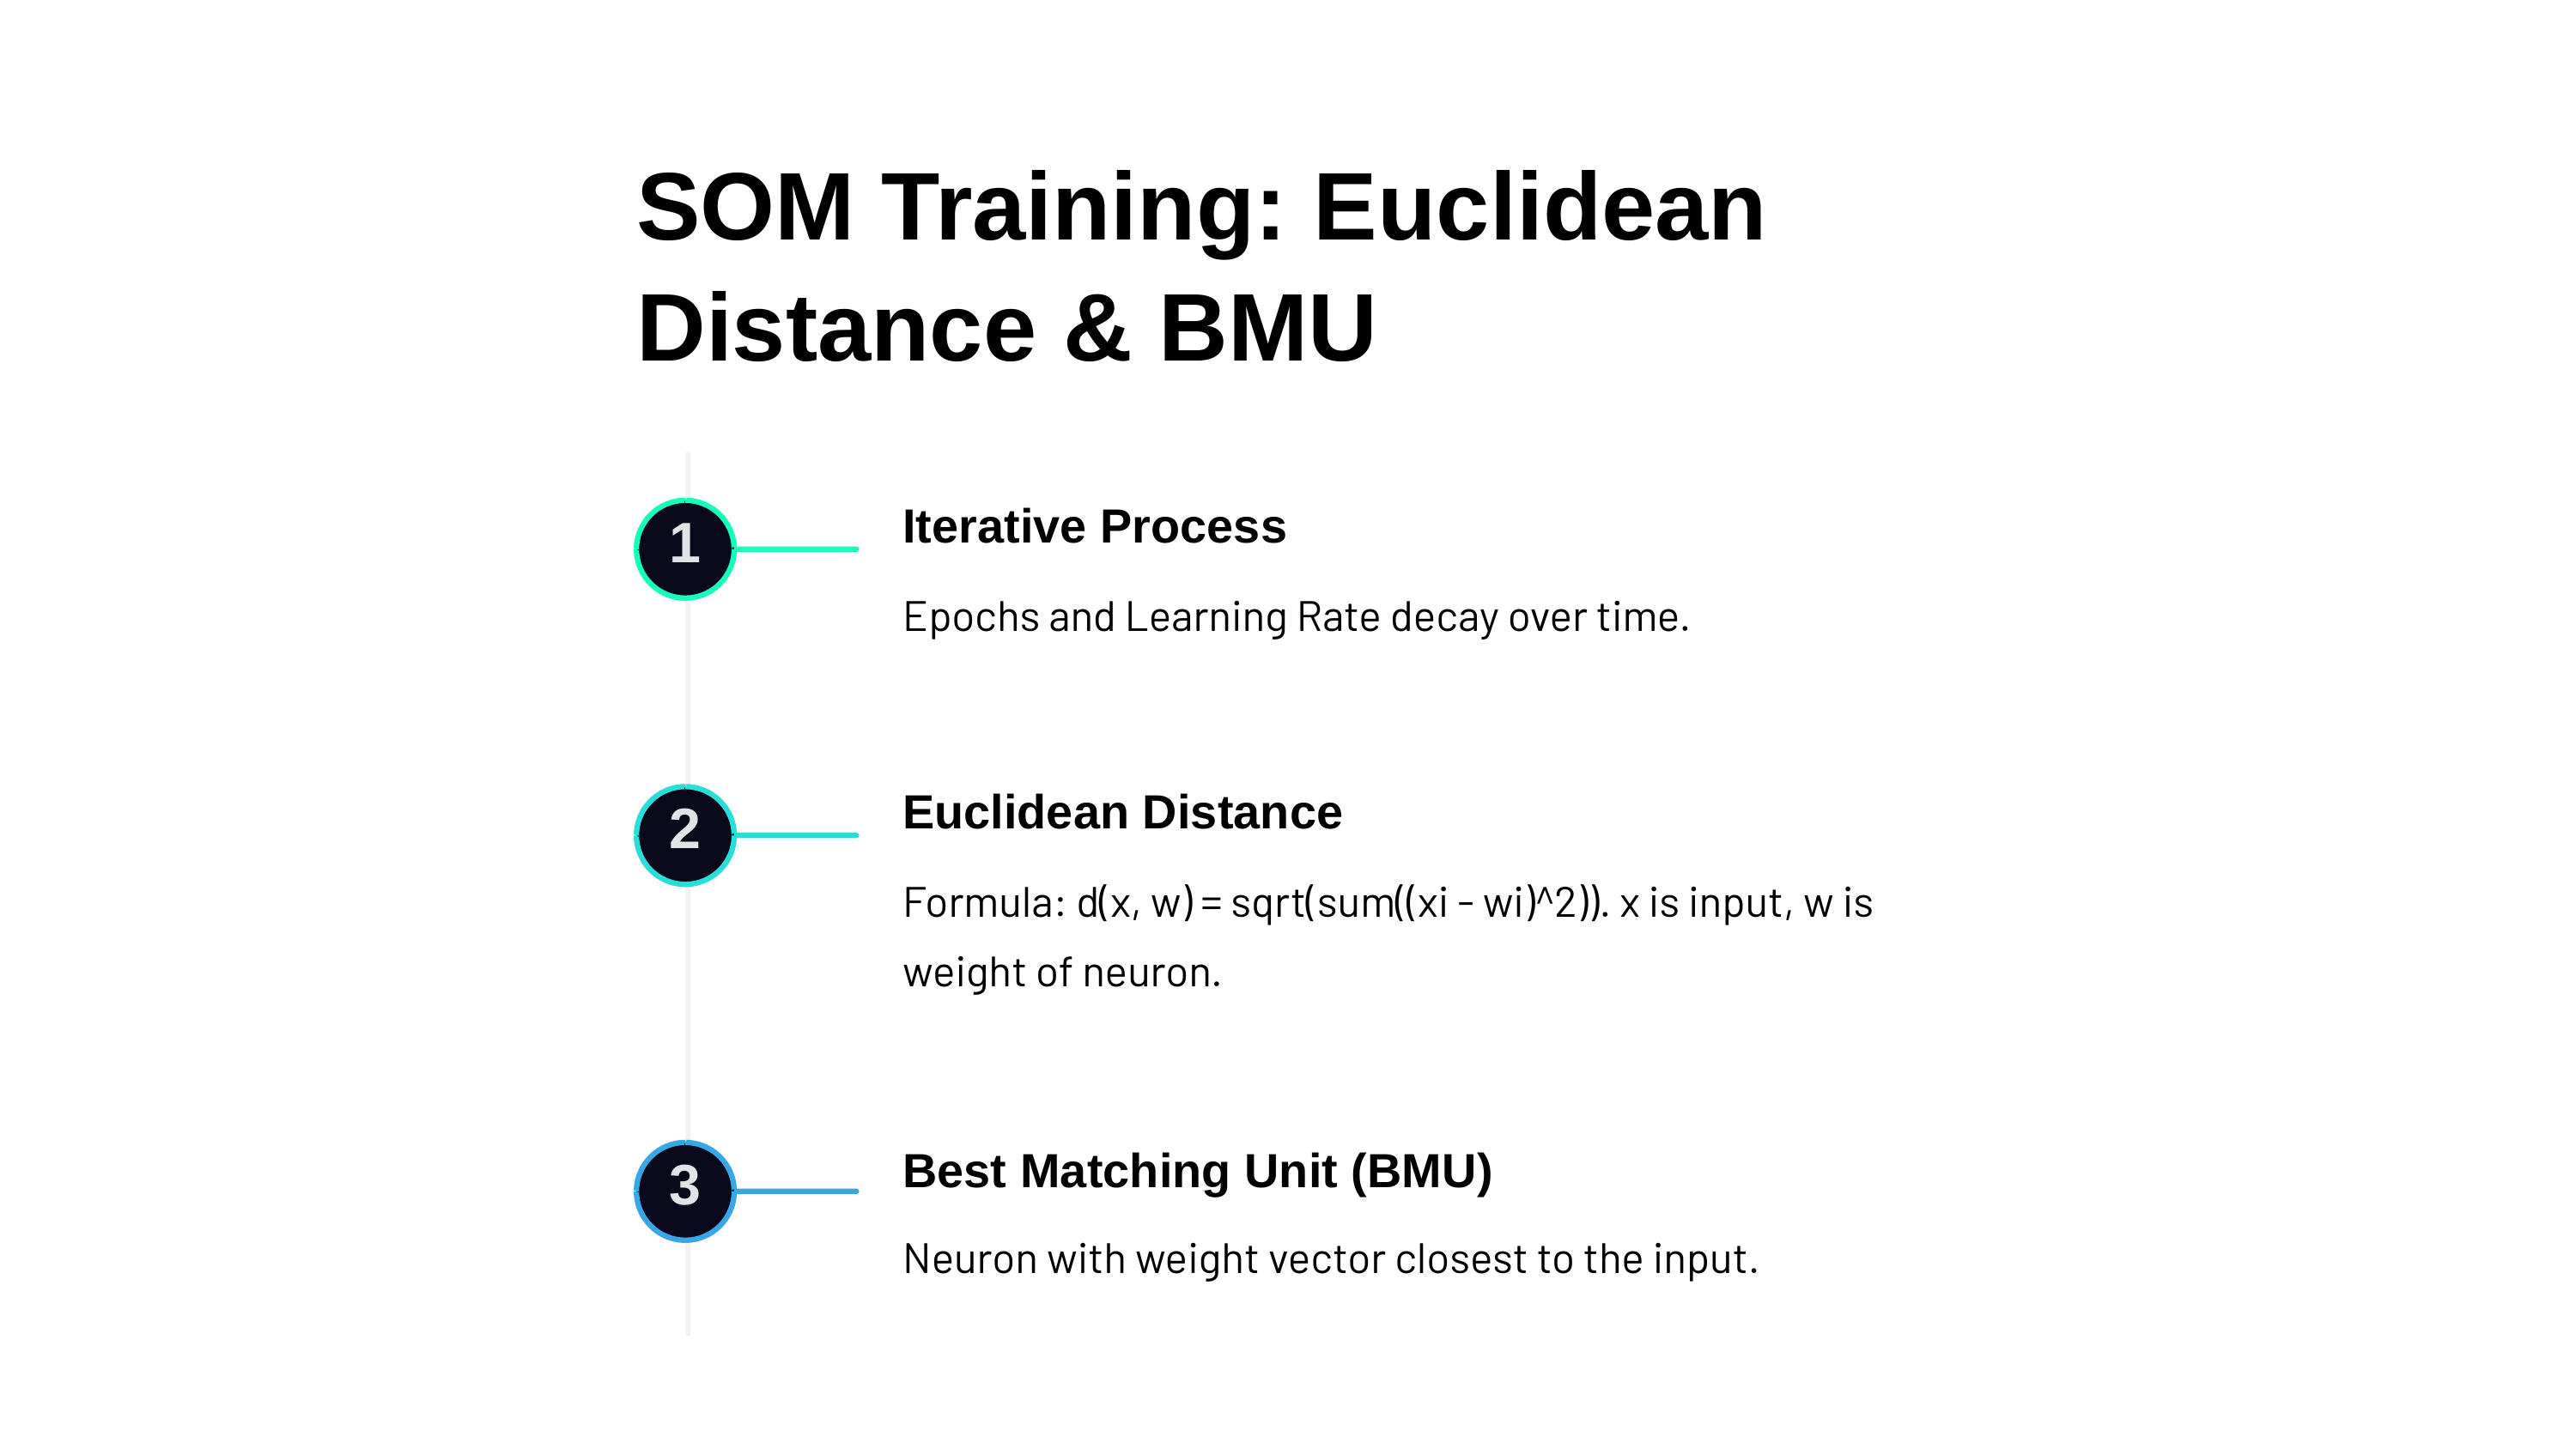

SOM Training: Euclidean Distance & BMU

Iterative Process

1

Epochs and Learning Rate decay over time.

Euclidean Distance

2

Formula: d(x, w) = sqrt(sum((xi - wi)^2)). x is input, w is weight of neuron.

Best Matching Unit (BMU)

3

Neuron with weight vector closest to the input.